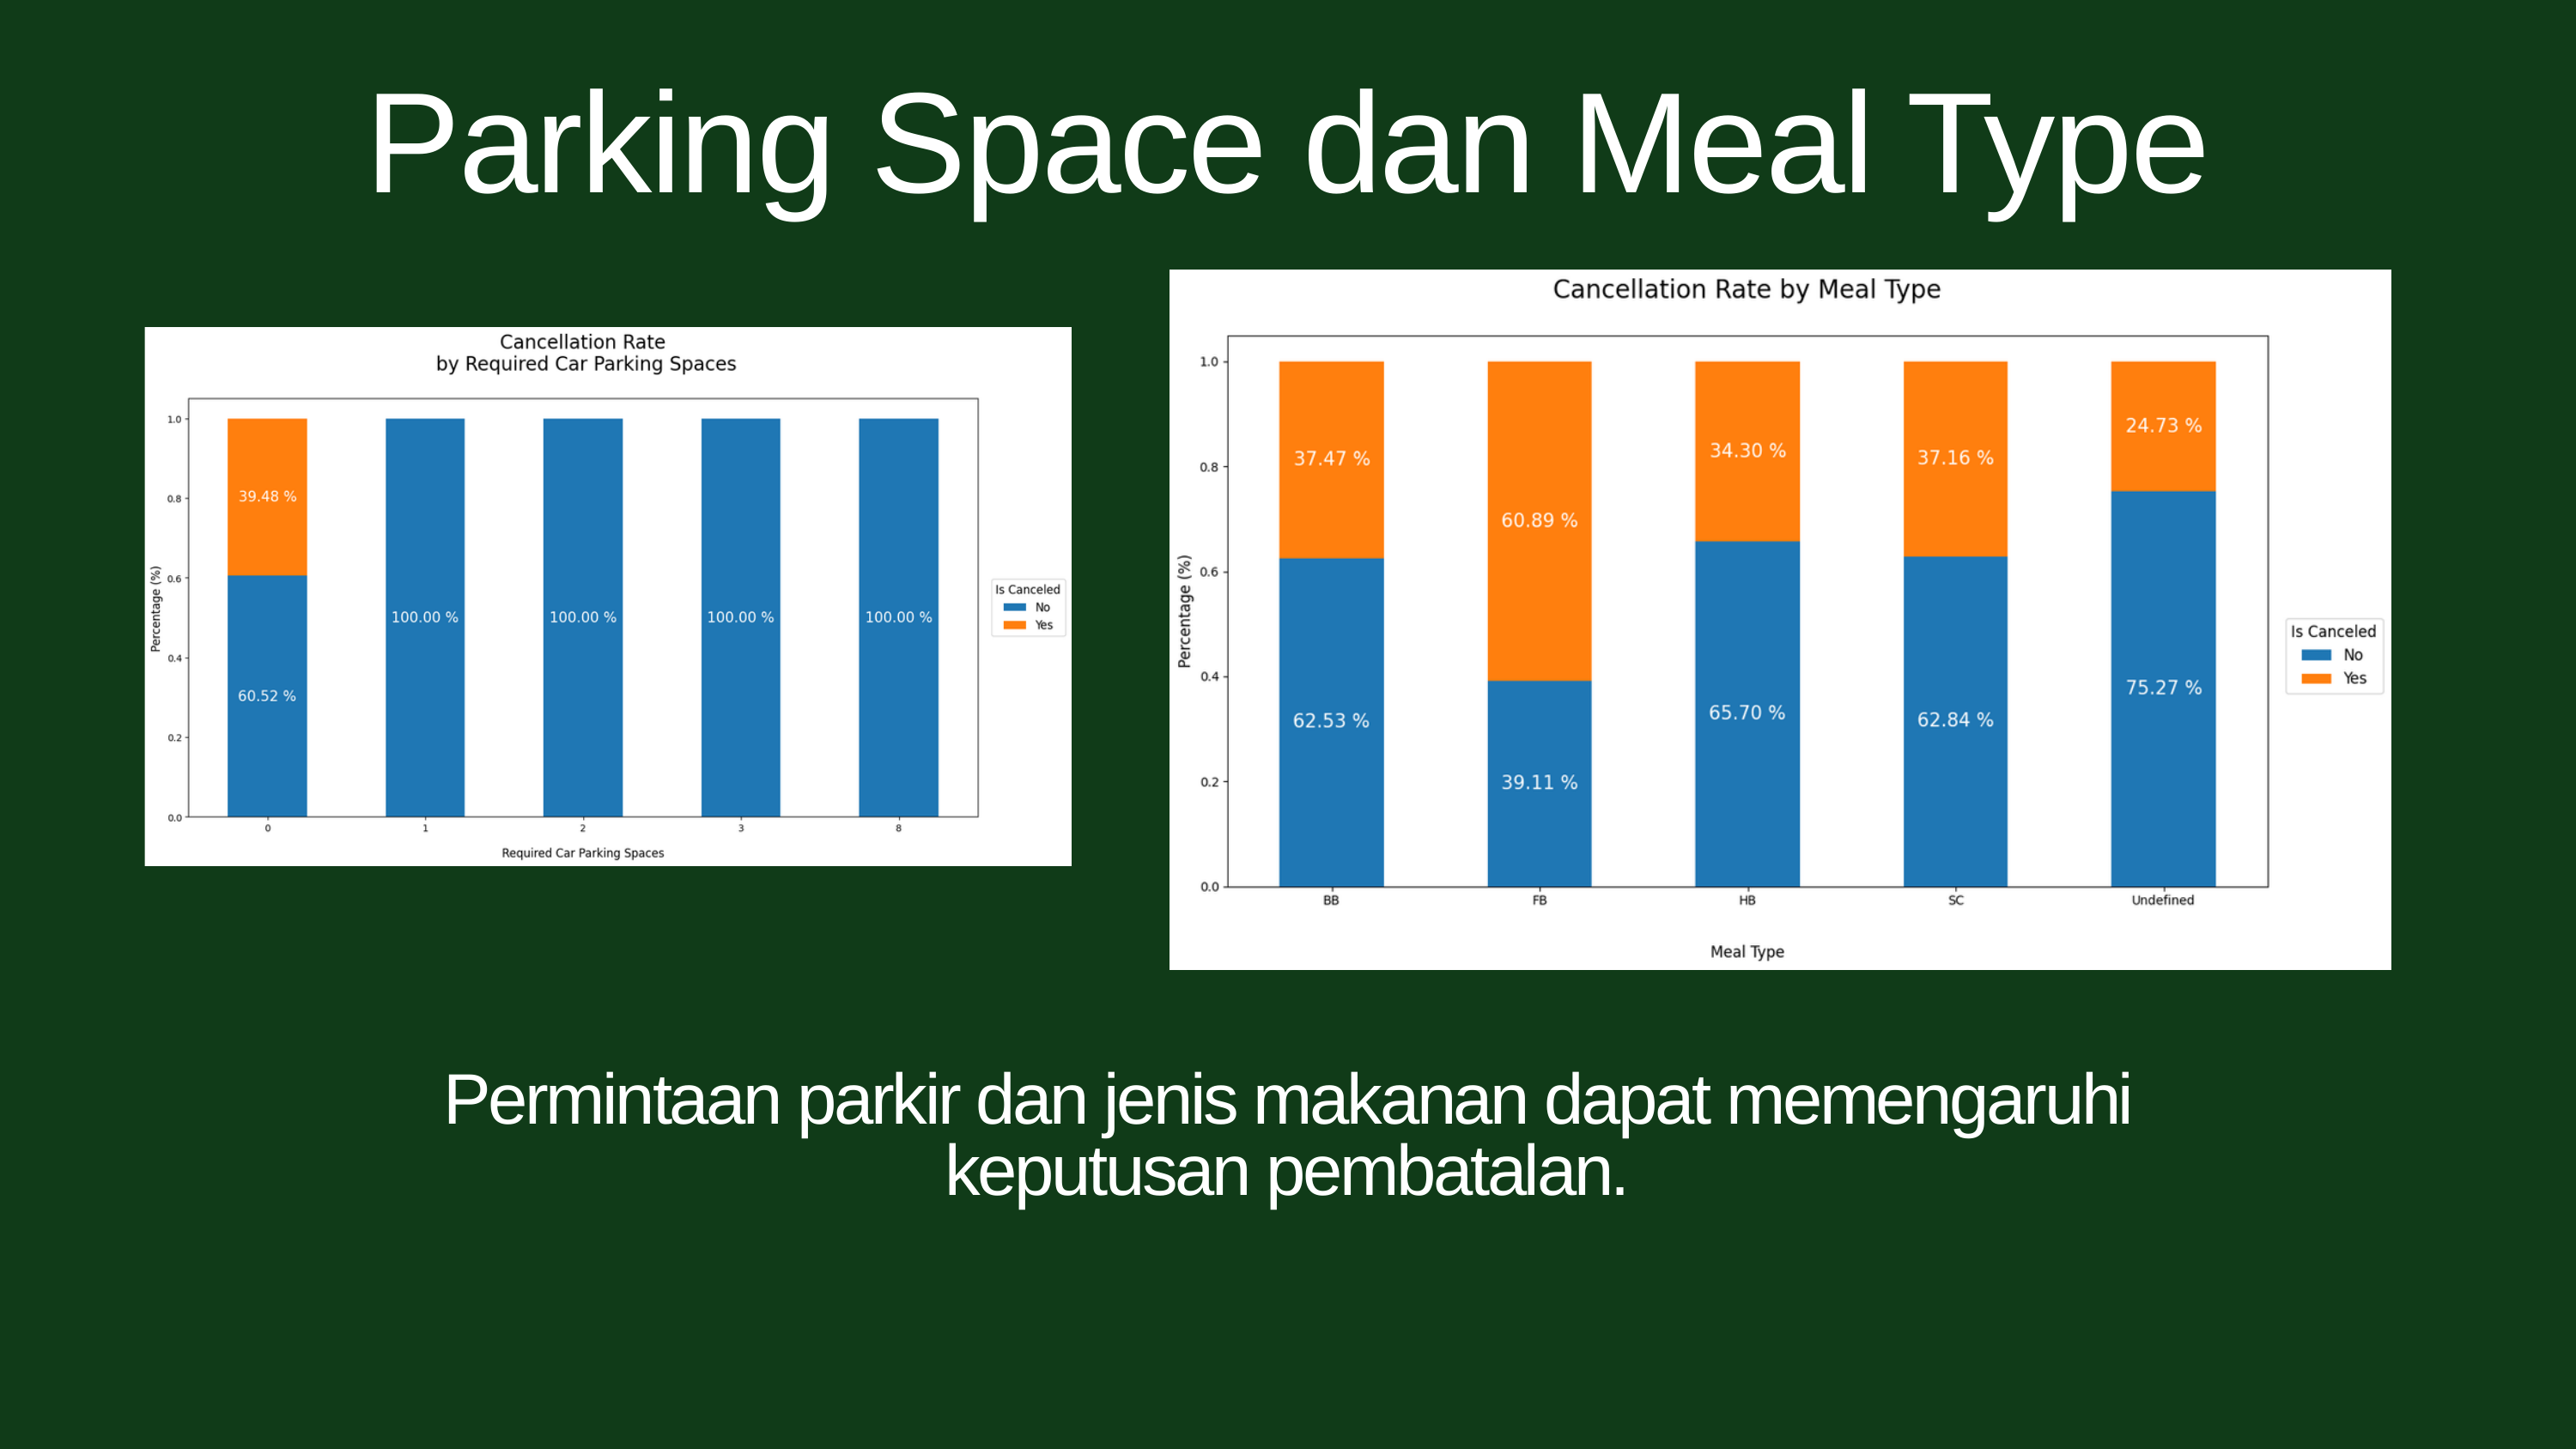

Parking Space dan Meal Type

Permintaan parkir dan jenis makanan dapat memengaruhi keputusan pembatalan.